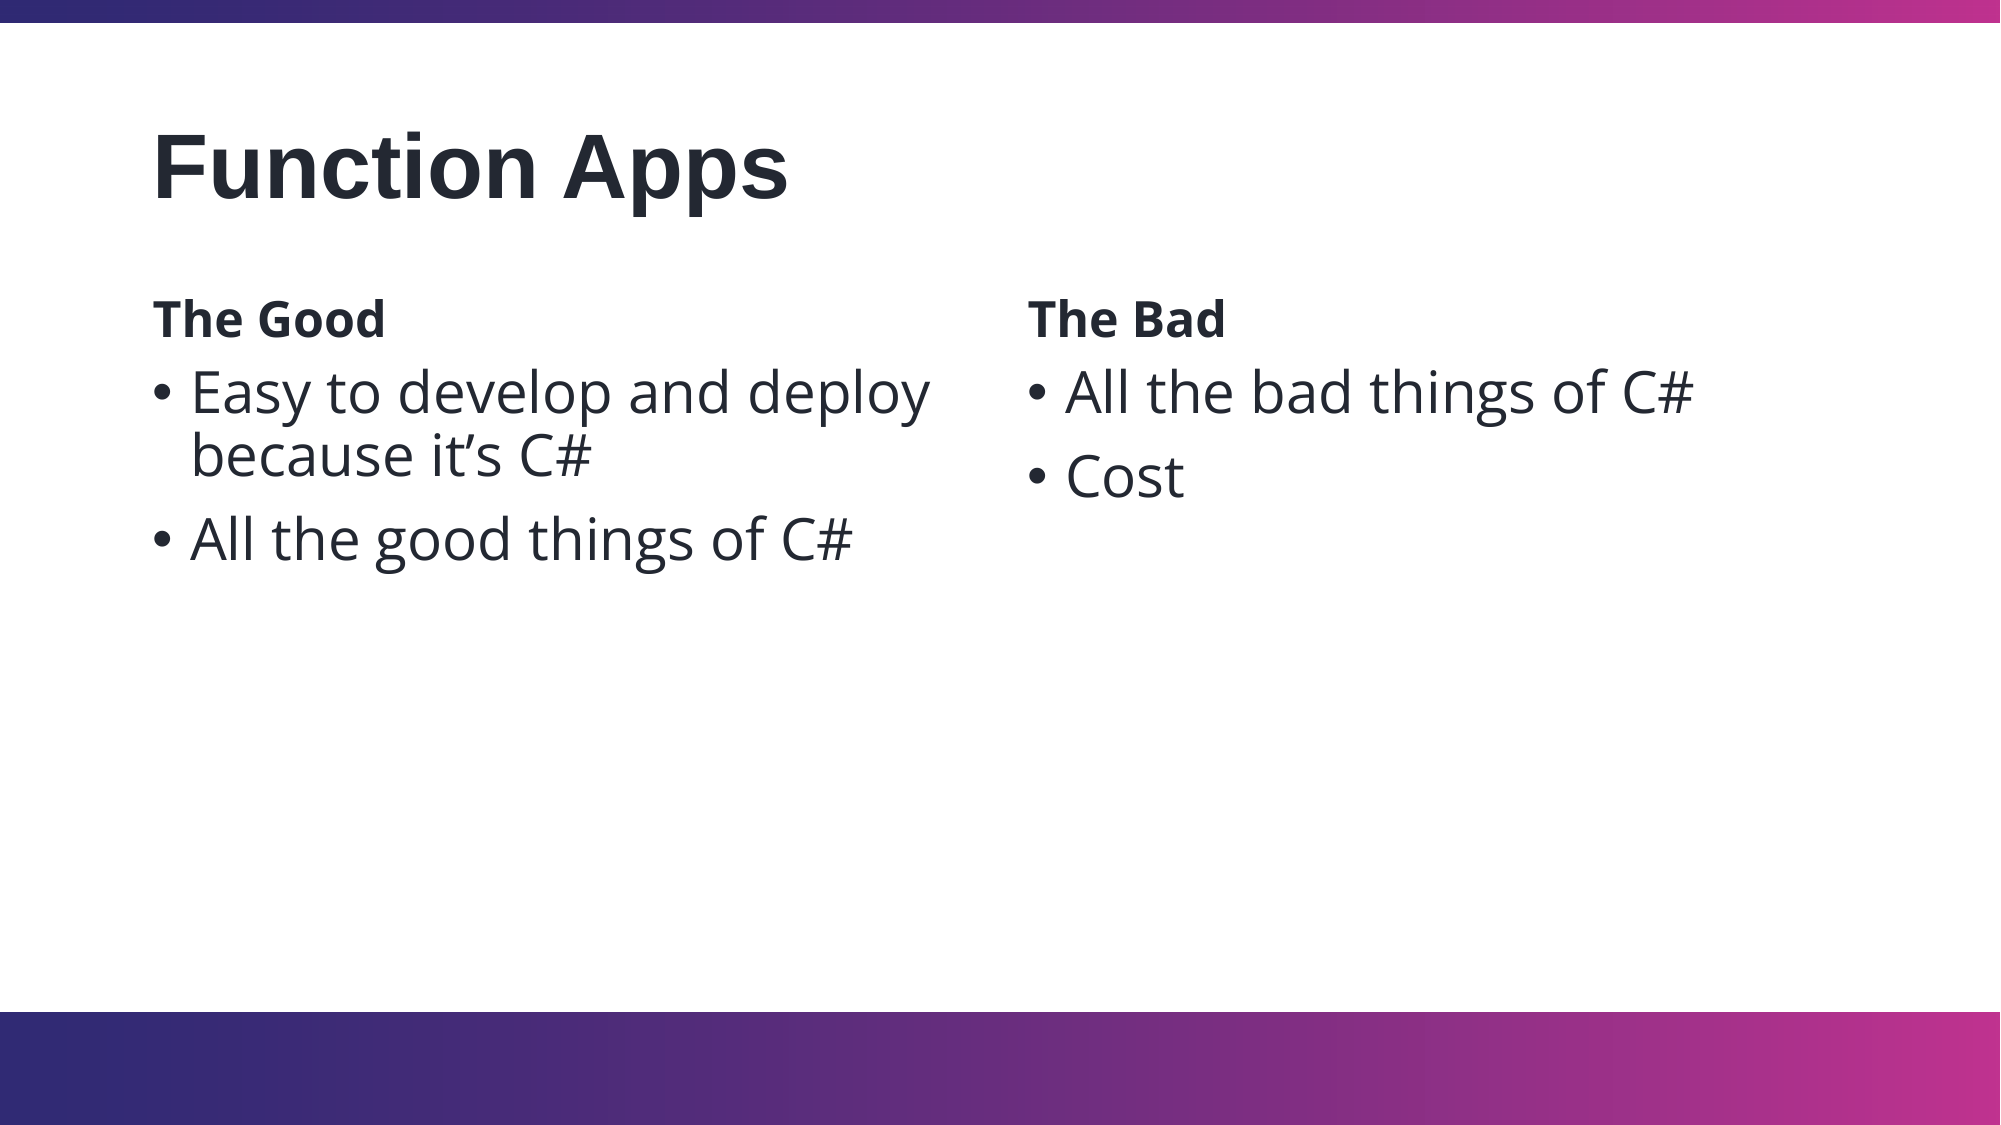

# Function Apps
The Good
The Bad
Easy to develop and deploy because it’s C#
All the good things of C#
All the bad things of C#
Cost